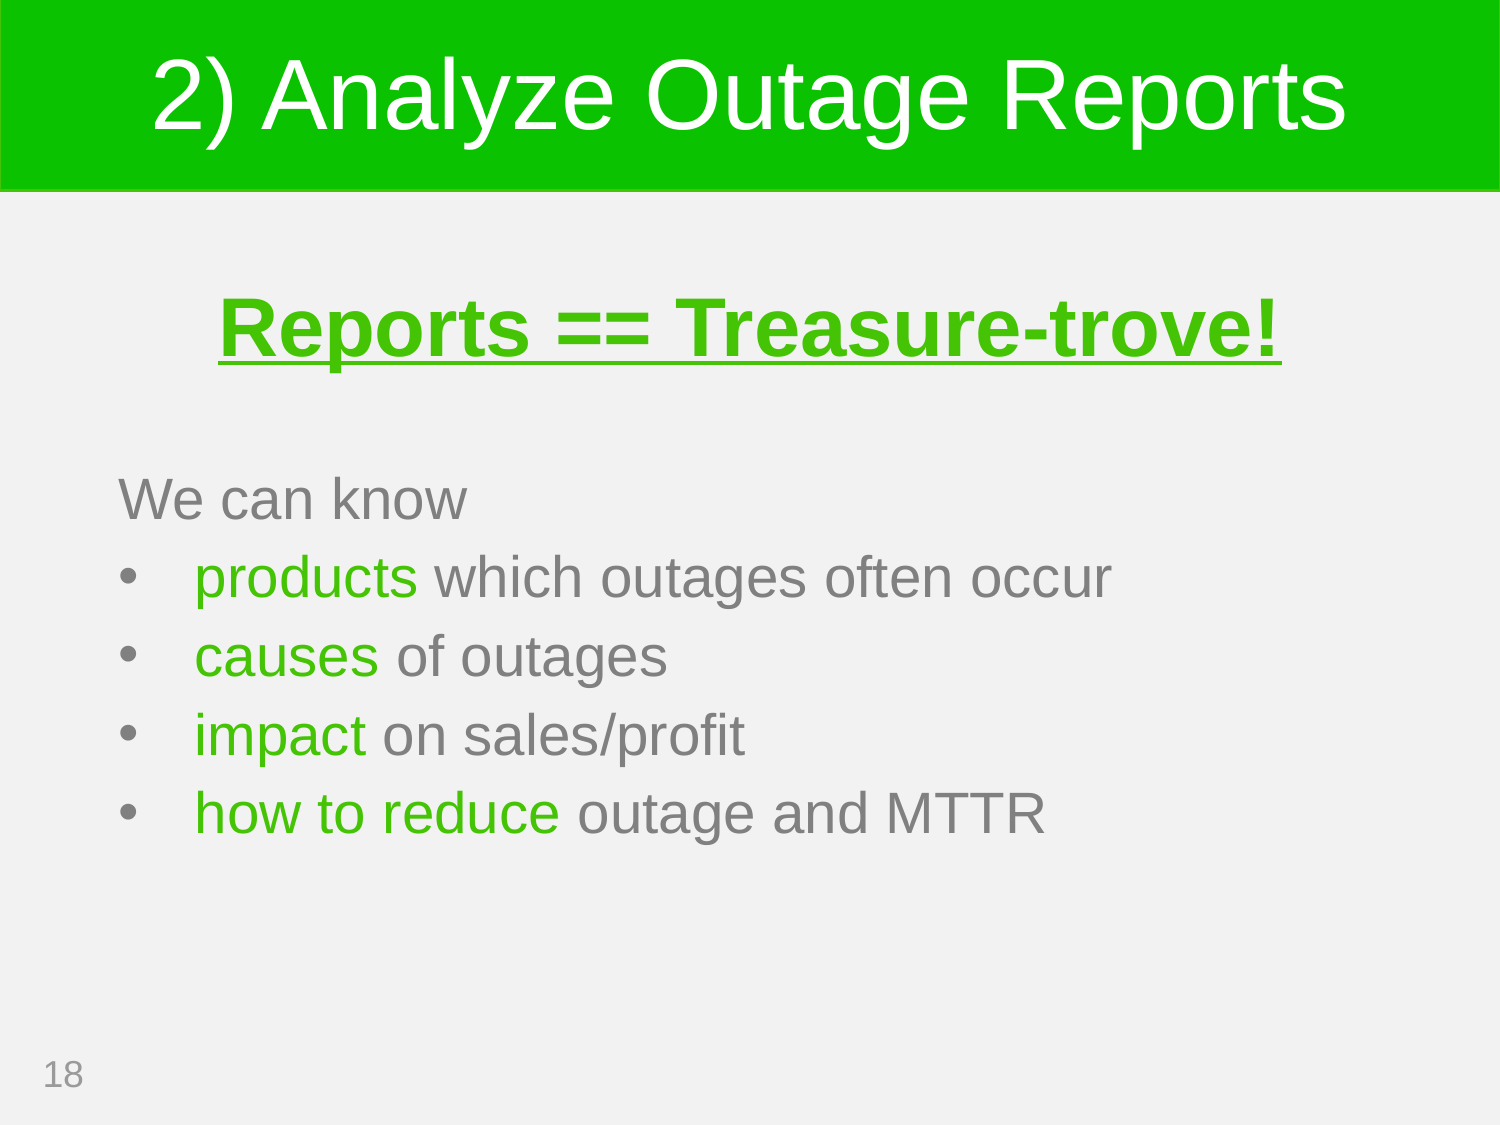

# 2) Analyze Outage Reports
Reports == Treasure-trove!

We can know
 products which outages often occur
 causes of outages
 impact on sales/profit
 how to reduce outage and MTTR
18